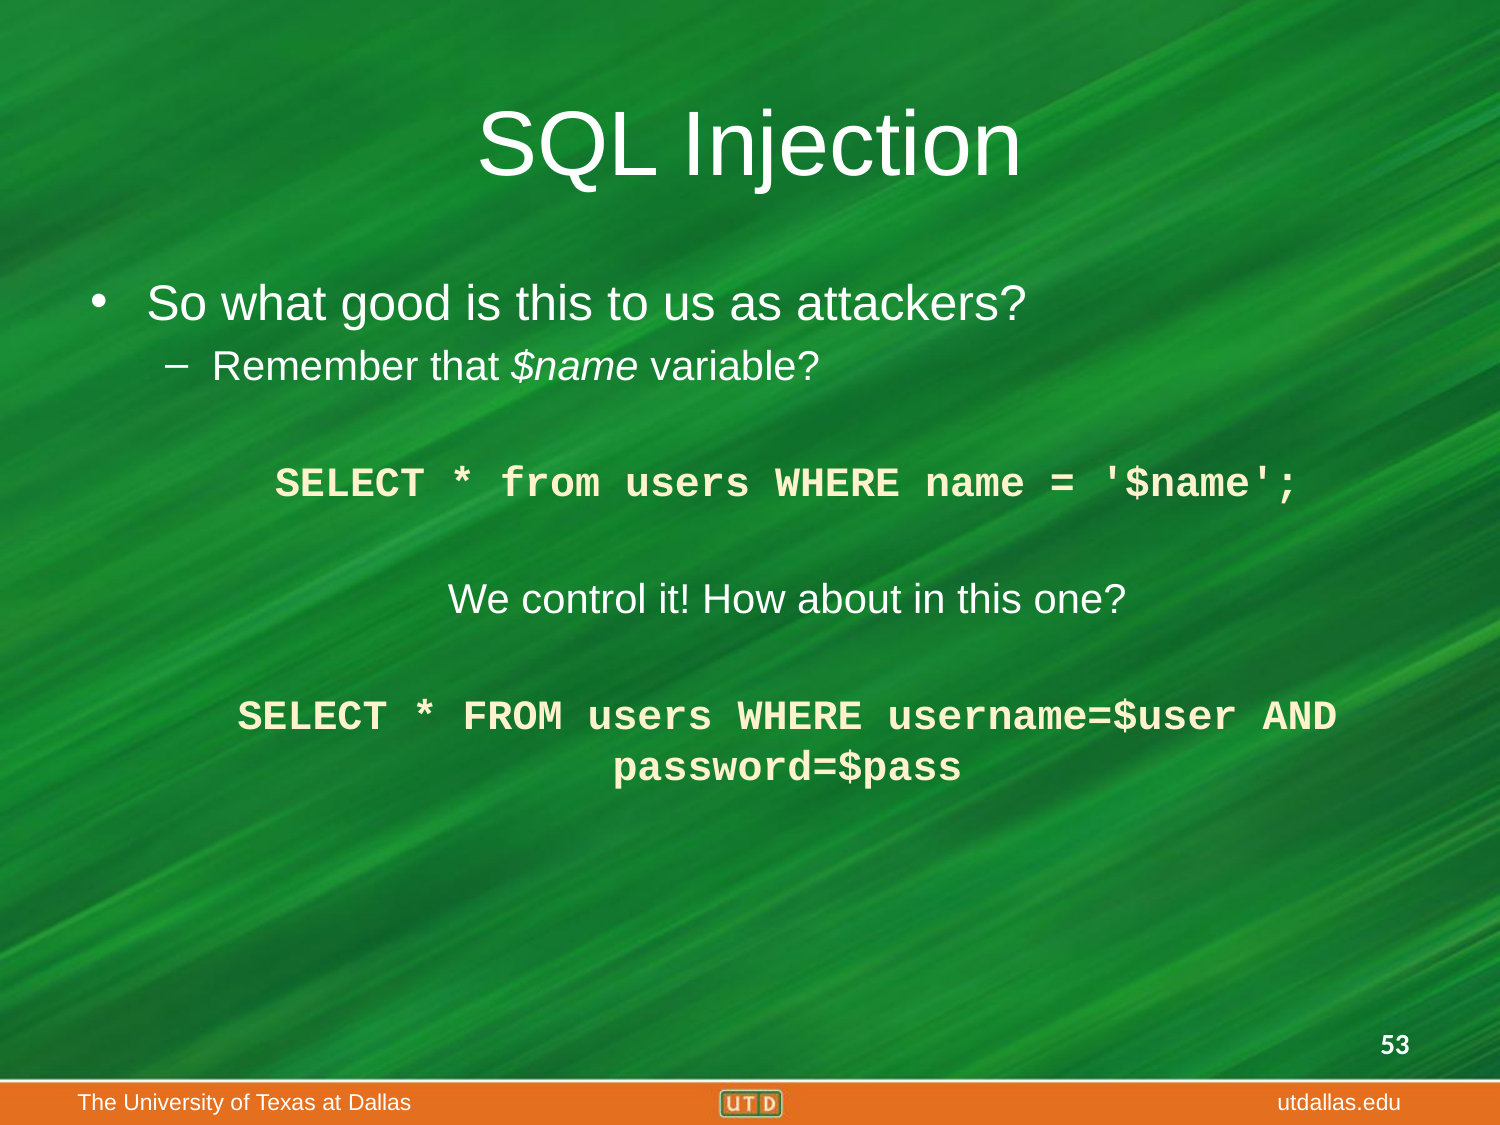

# SQL Injection
So what good is this to us as attackers?
Remember that $name variable?

SELECT * from users WHERE name = '$name';

We control it! How about in this one?

SELECT * FROM users WHERE username=$user AND password=$pass
53